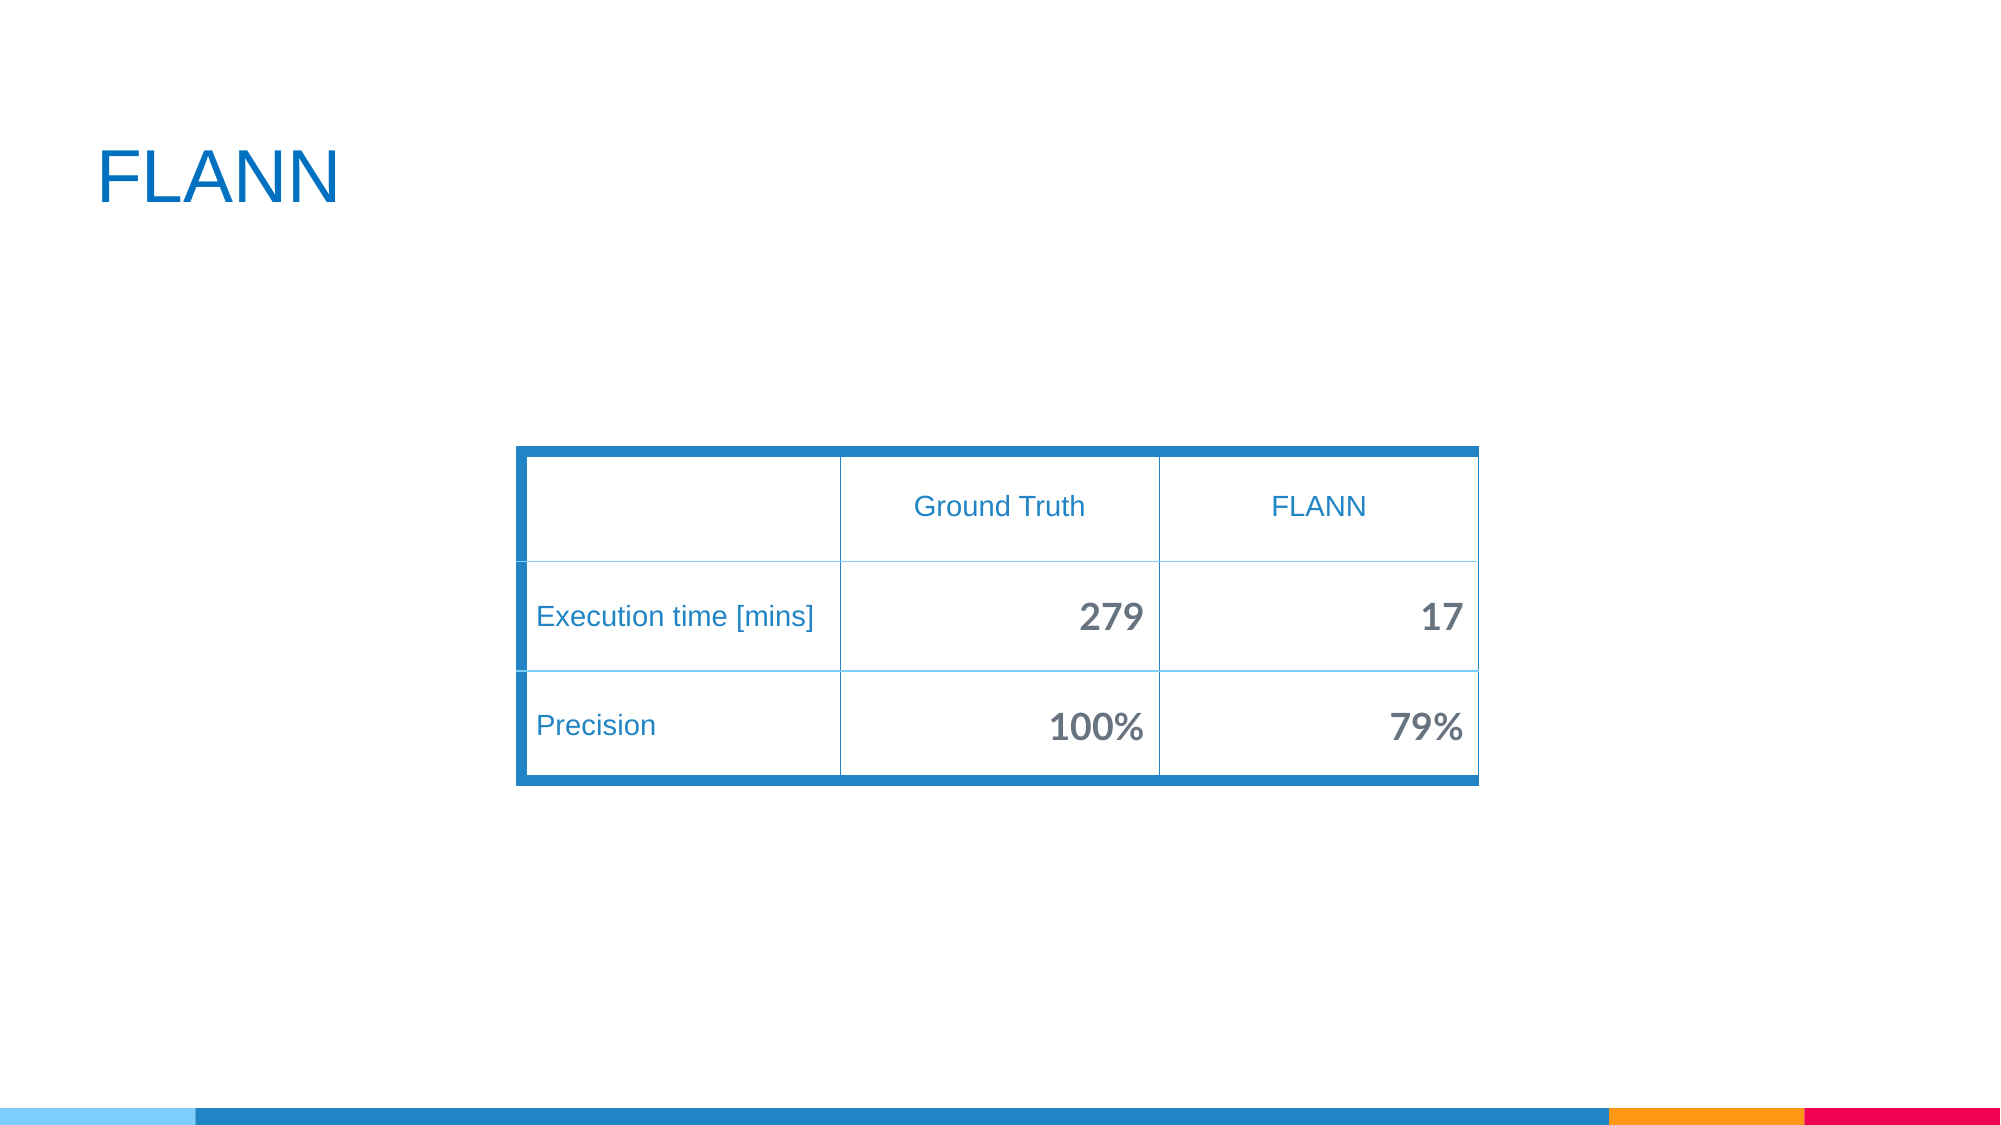

# FLANN
|  | Ground Truth | FLANN |
| --- | --- | --- |
| Execution time [mins] | 279 | 17 |
| Precision | 100% | 79% |